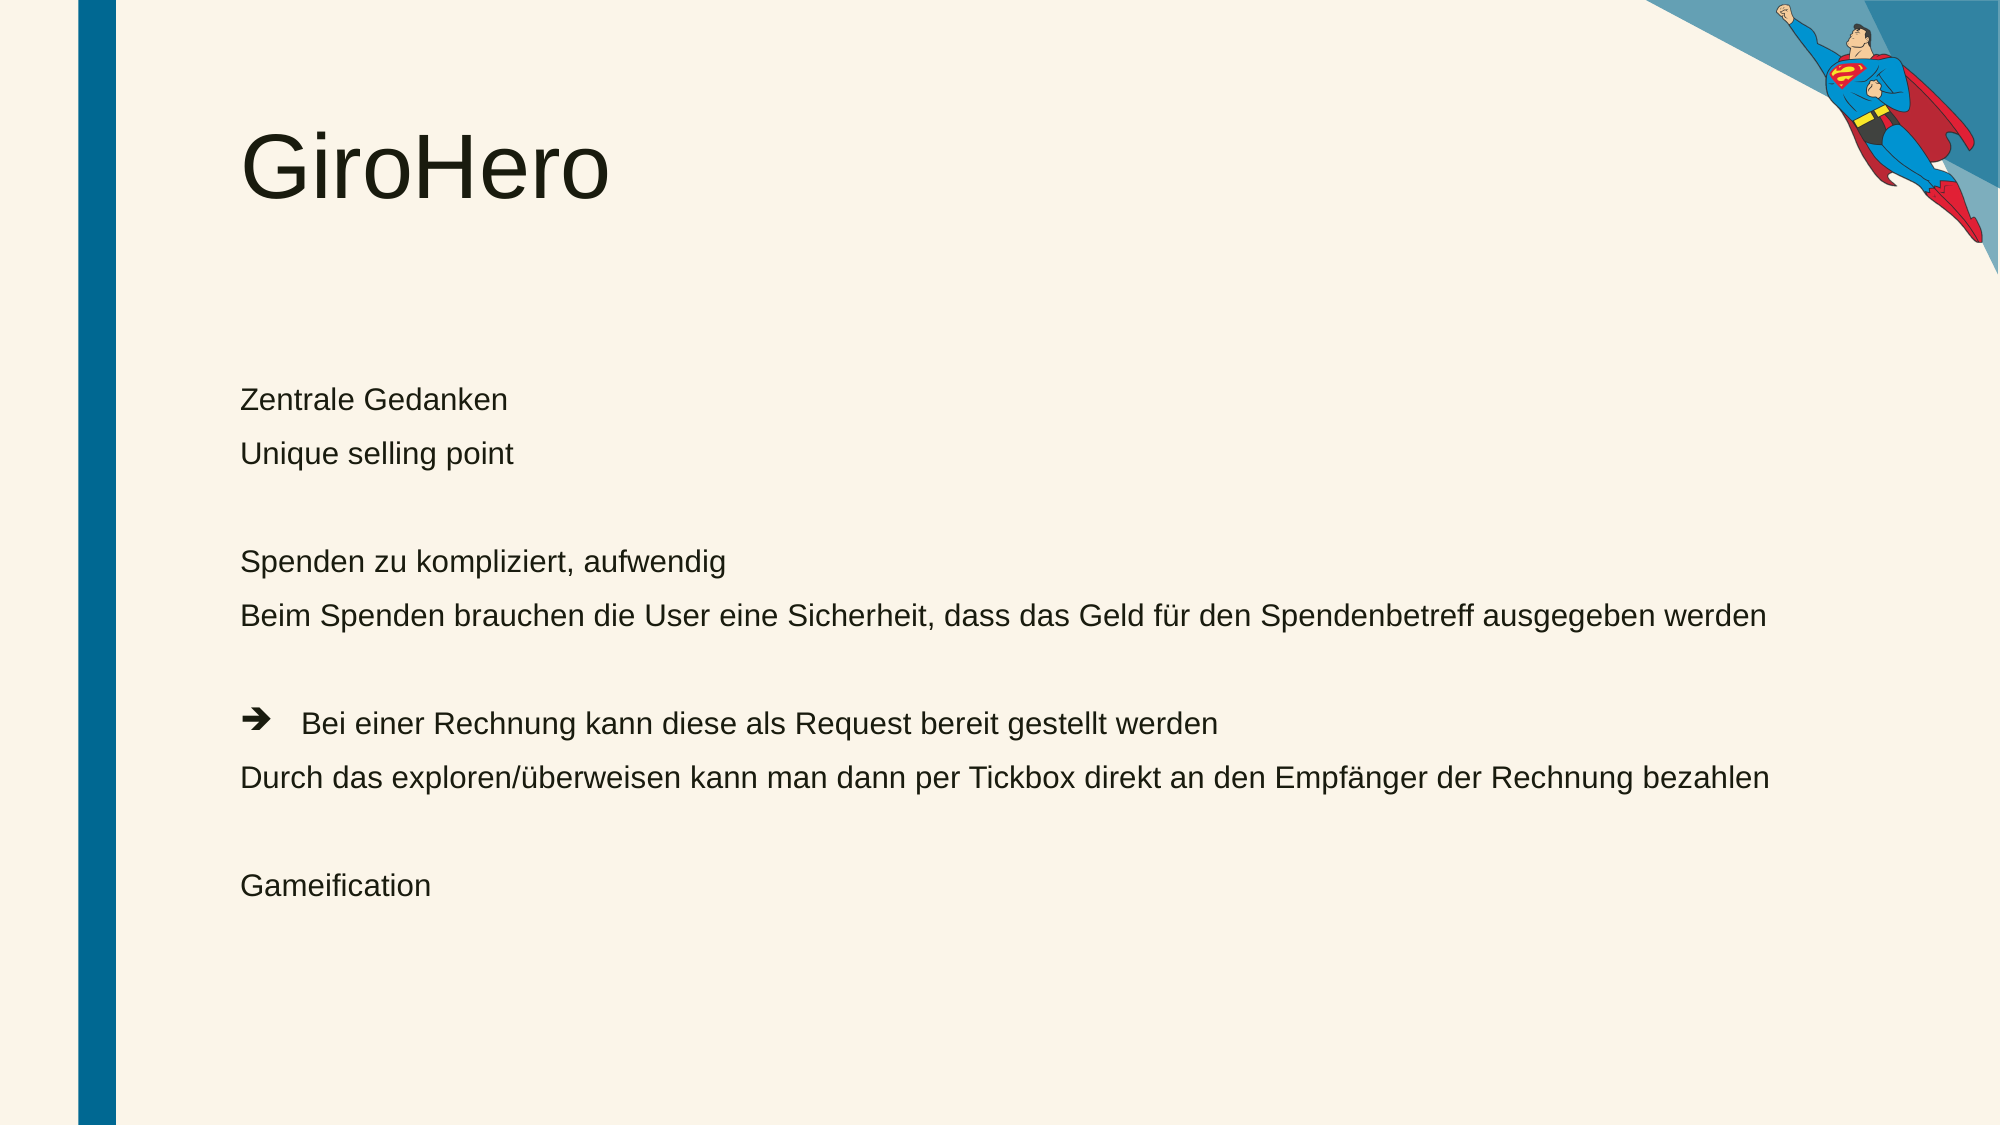

# GiroHero
Zentrale Gedanken
Unique selling point

Spenden zu kompliziert, aufwendig
Beim Spenden brauchen die User eine Sicherheit, dass das Geld für den Spendenbetreff ausgegeben werden

Bei einer Rechnung kann diese als Request bereit gestellt werden
Durch das exploren/überweisen kann man dann per Tickbox direkt an den Empfänger der Rechnung bezahlen

Gameification